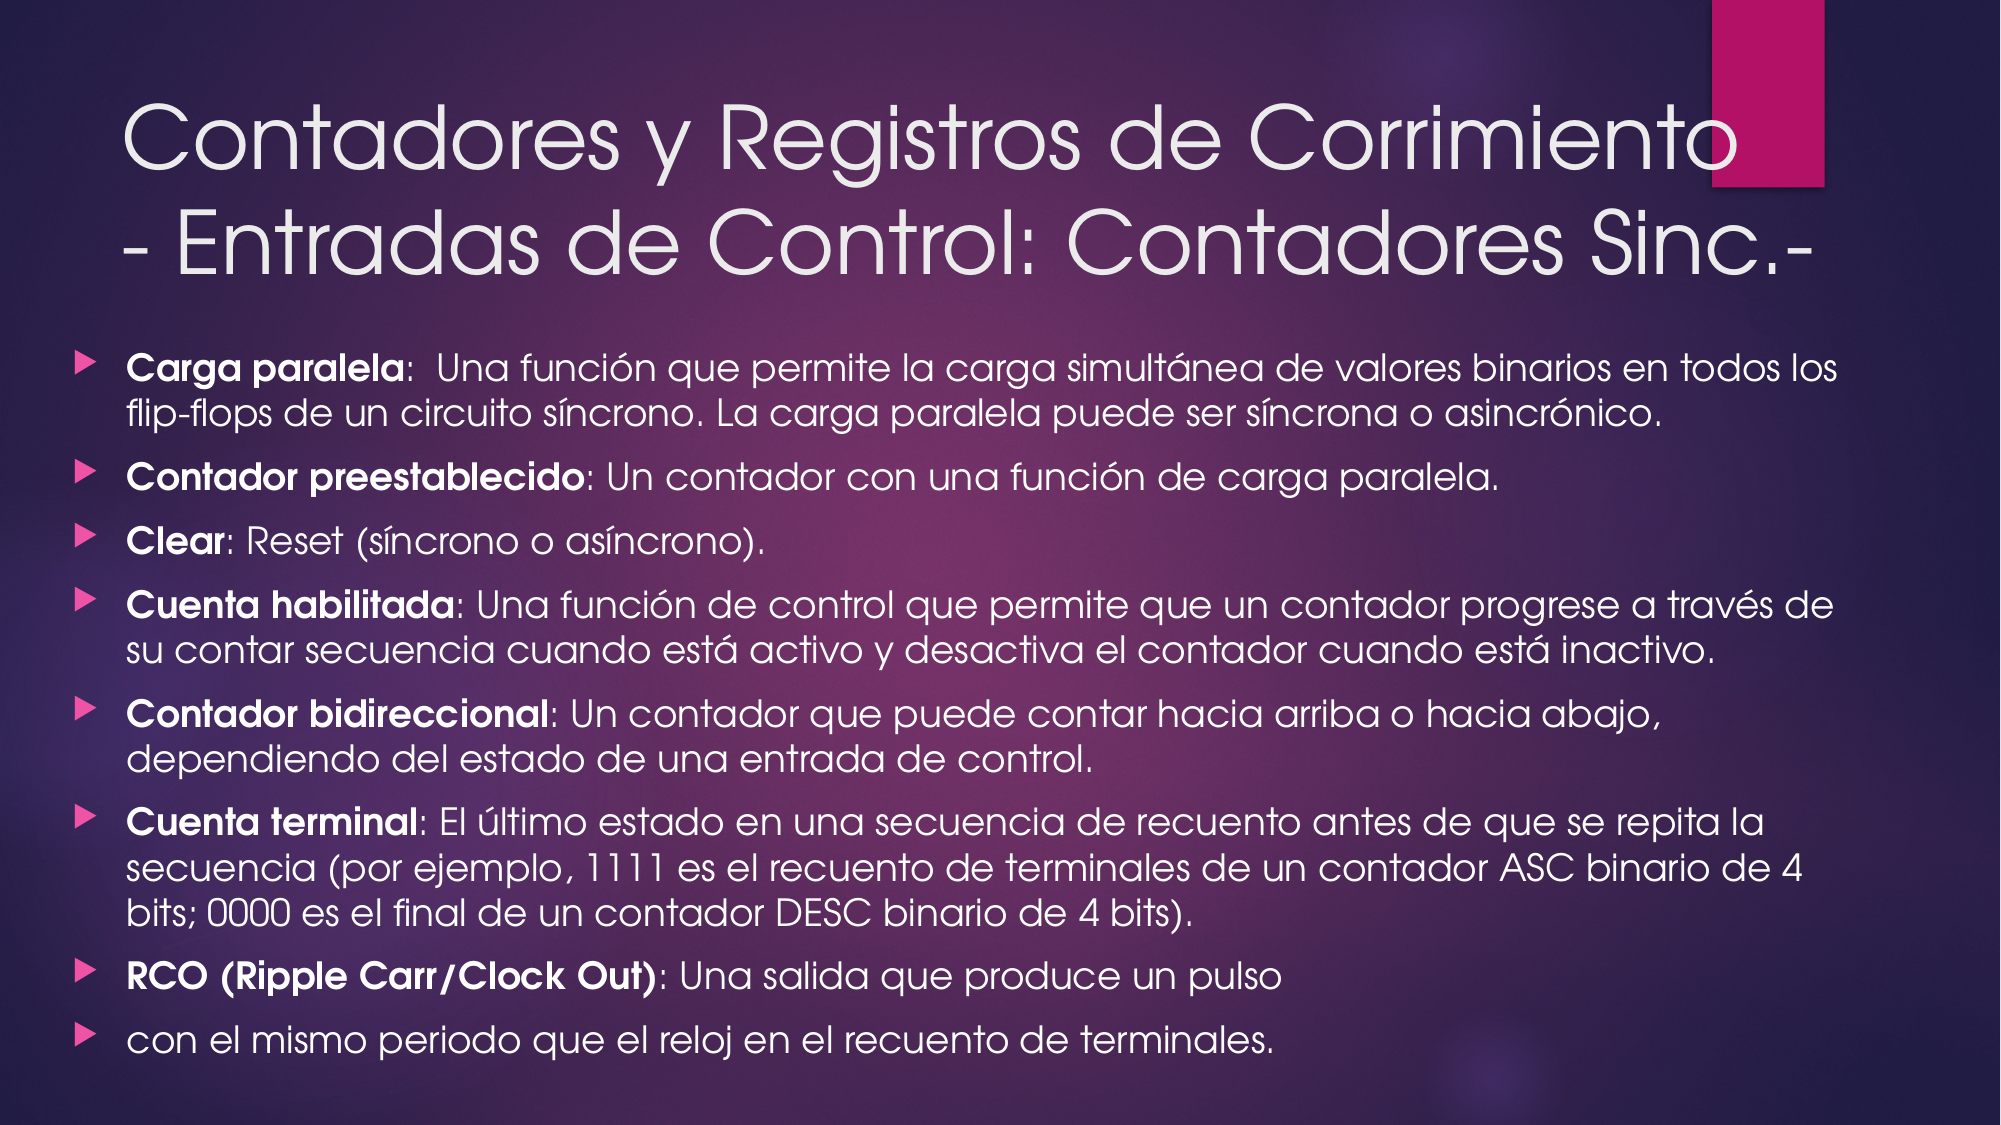

# Contadores y Registros de Corrimiento - Entradas de Control: Contadores Sinc.-
Carga paralela:  Una función que permite la carga simultánea de valores binarios en todos los flip-flops de un circuito síncrono. La carga paralela puede ser síncrona o asincrónico.
Contador preestablecido: Un contador con una función de carga paralela.
Clear: Reset (síncrono o asíncrono).
Cuenta habilitada: Una función de control que permite que un contador progrese a través de su contar secuencia cuando está activo y desactiva el contador cuando está inactivo.
Contador bidireccional: Un contador que puede contar hacia arriba o hacia abajo, dependiendo del estado de una entrada de control.
Cuenta terminal: El último estado en una secuencia de recuento antes de que se repita la secuencia (por ejemplo, 1111 es el recuento de terminales de un contador ASC binario de 4 bits; 0000 es el final de un contador DESC binario de 4 bits).
RCO (Ripple Carr/Clock Out): Una salida que produce un pulso
con el mismo periodo que el reloj en el recuento de terminales.